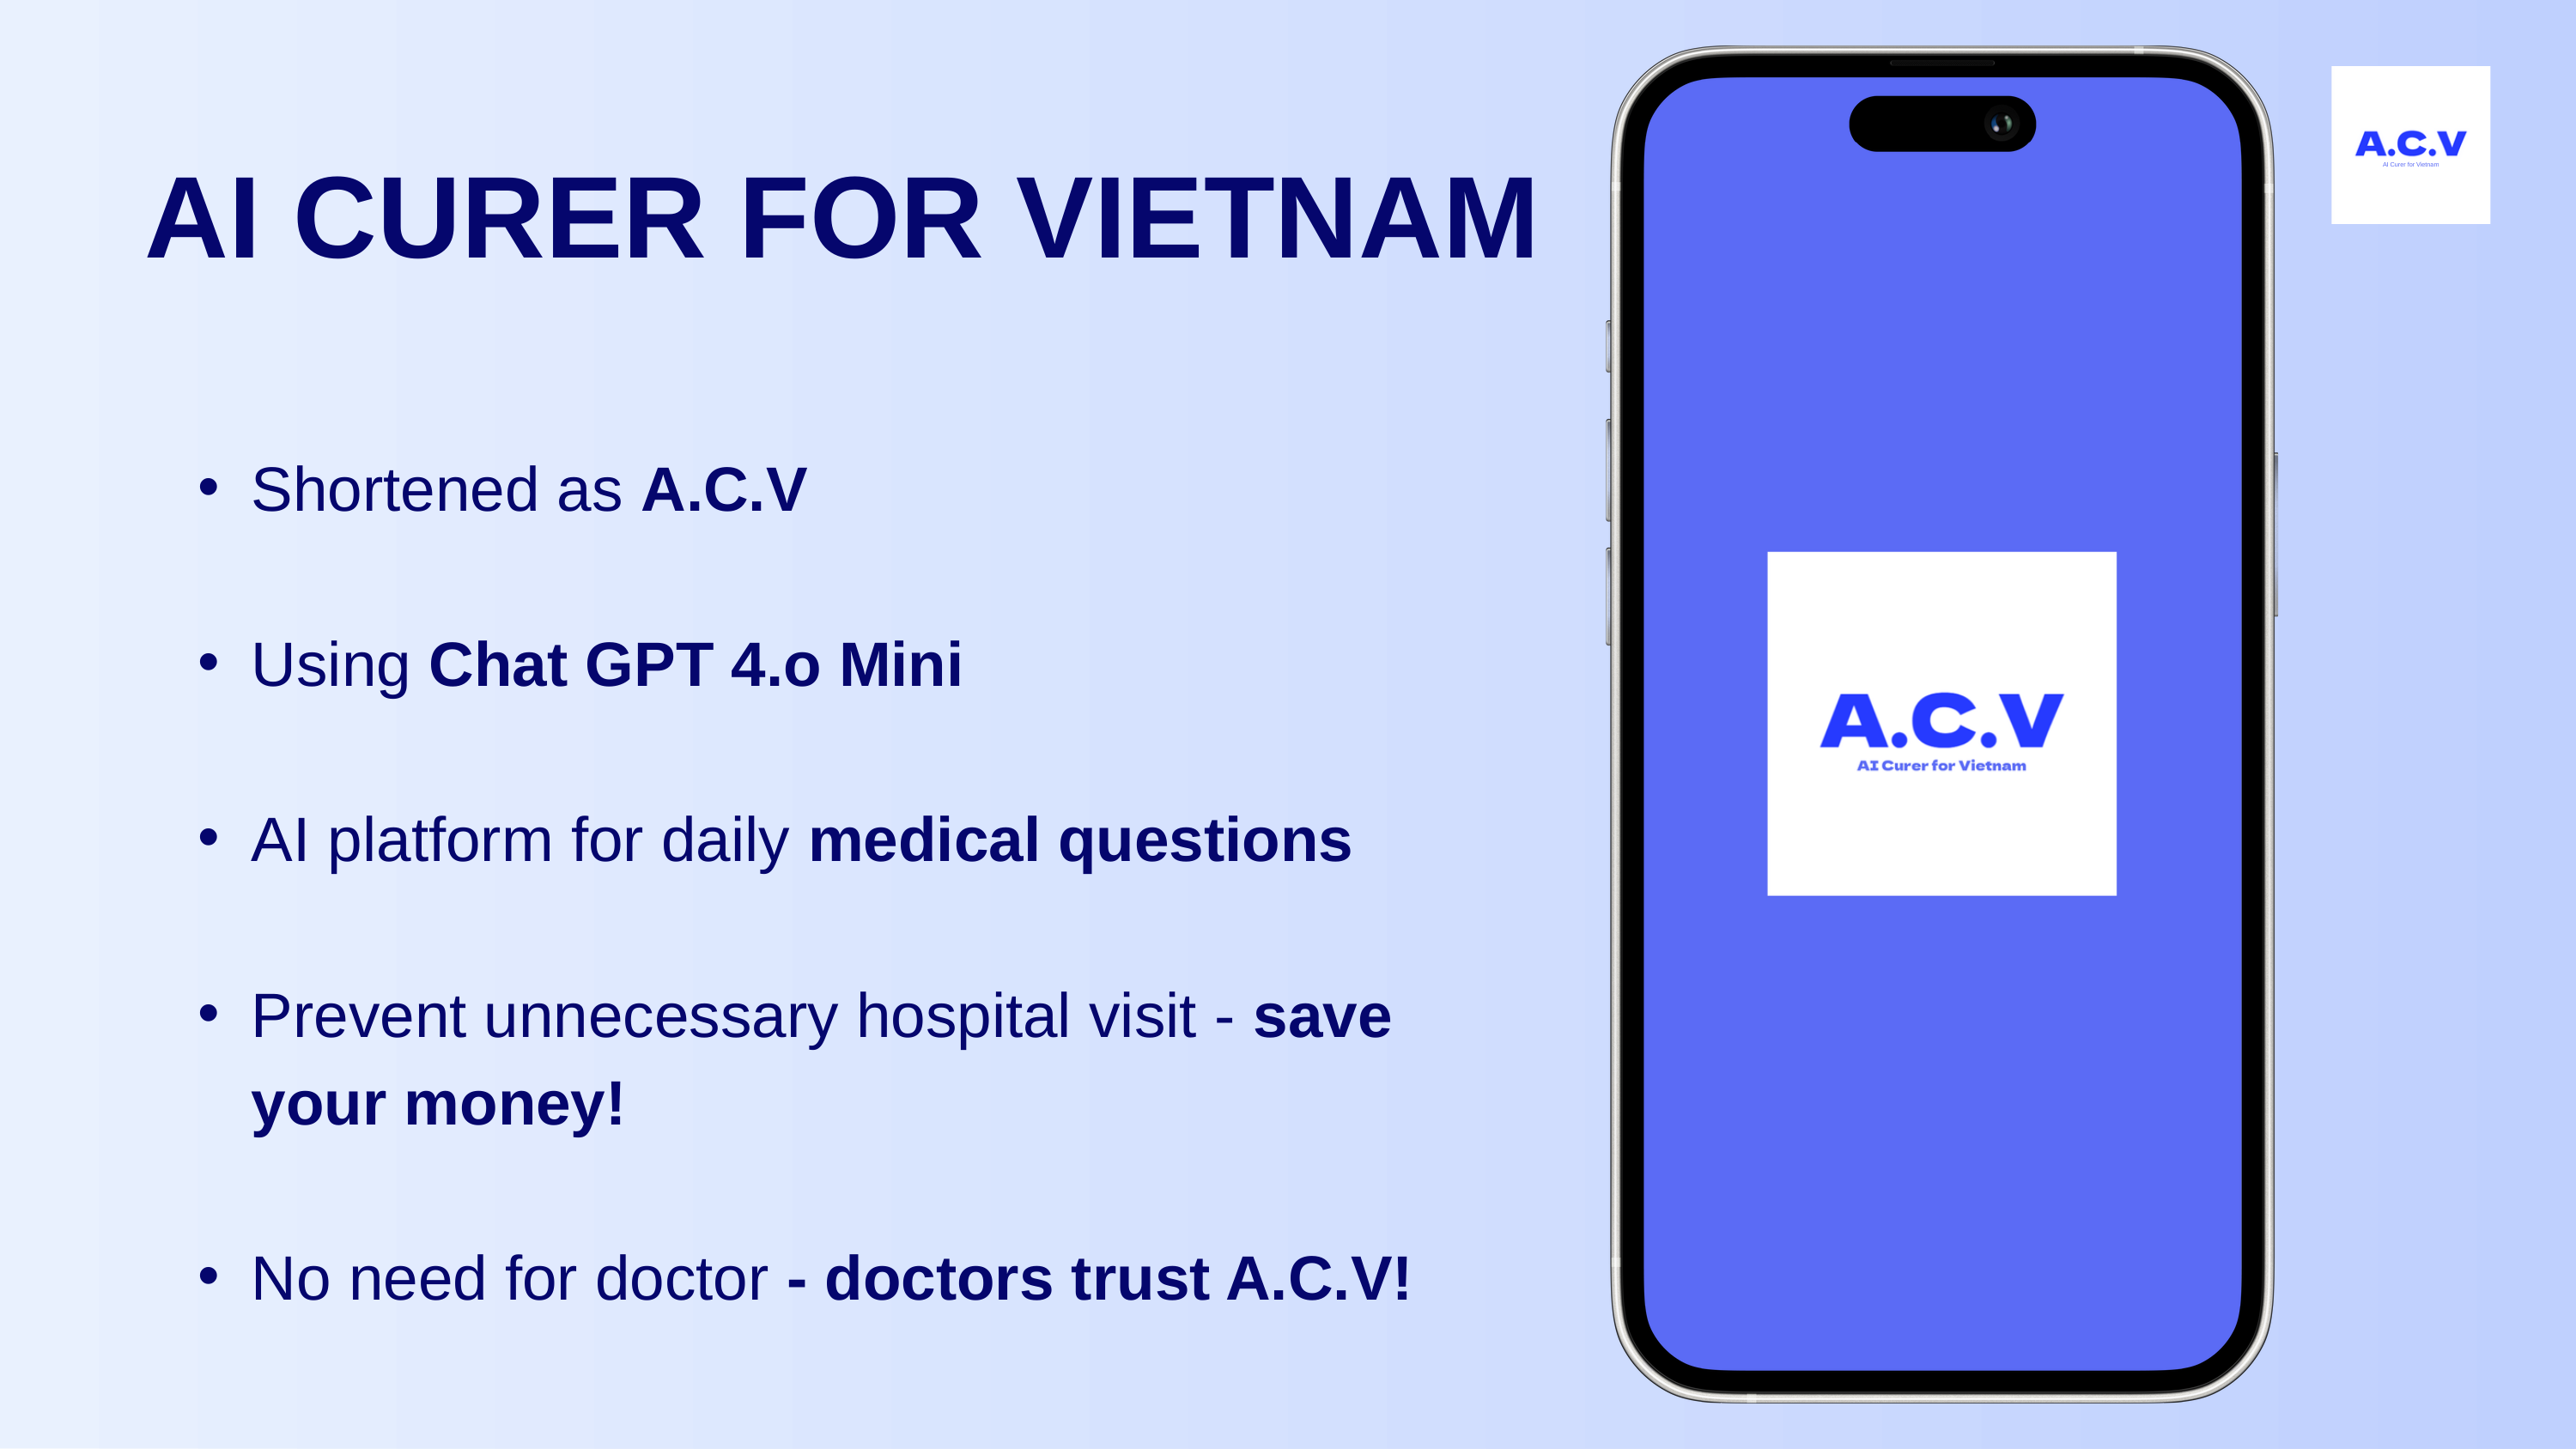

AI Curer for Vietnam
AI CURER FOR VIETNAM
Shortened as A.C.V

Using Chat GPT 4.o Mini

AI platform for daily medical questions

Prevent unnecessary hospital visit - save your money!

No need for doctor - doctors trust A.C.V!